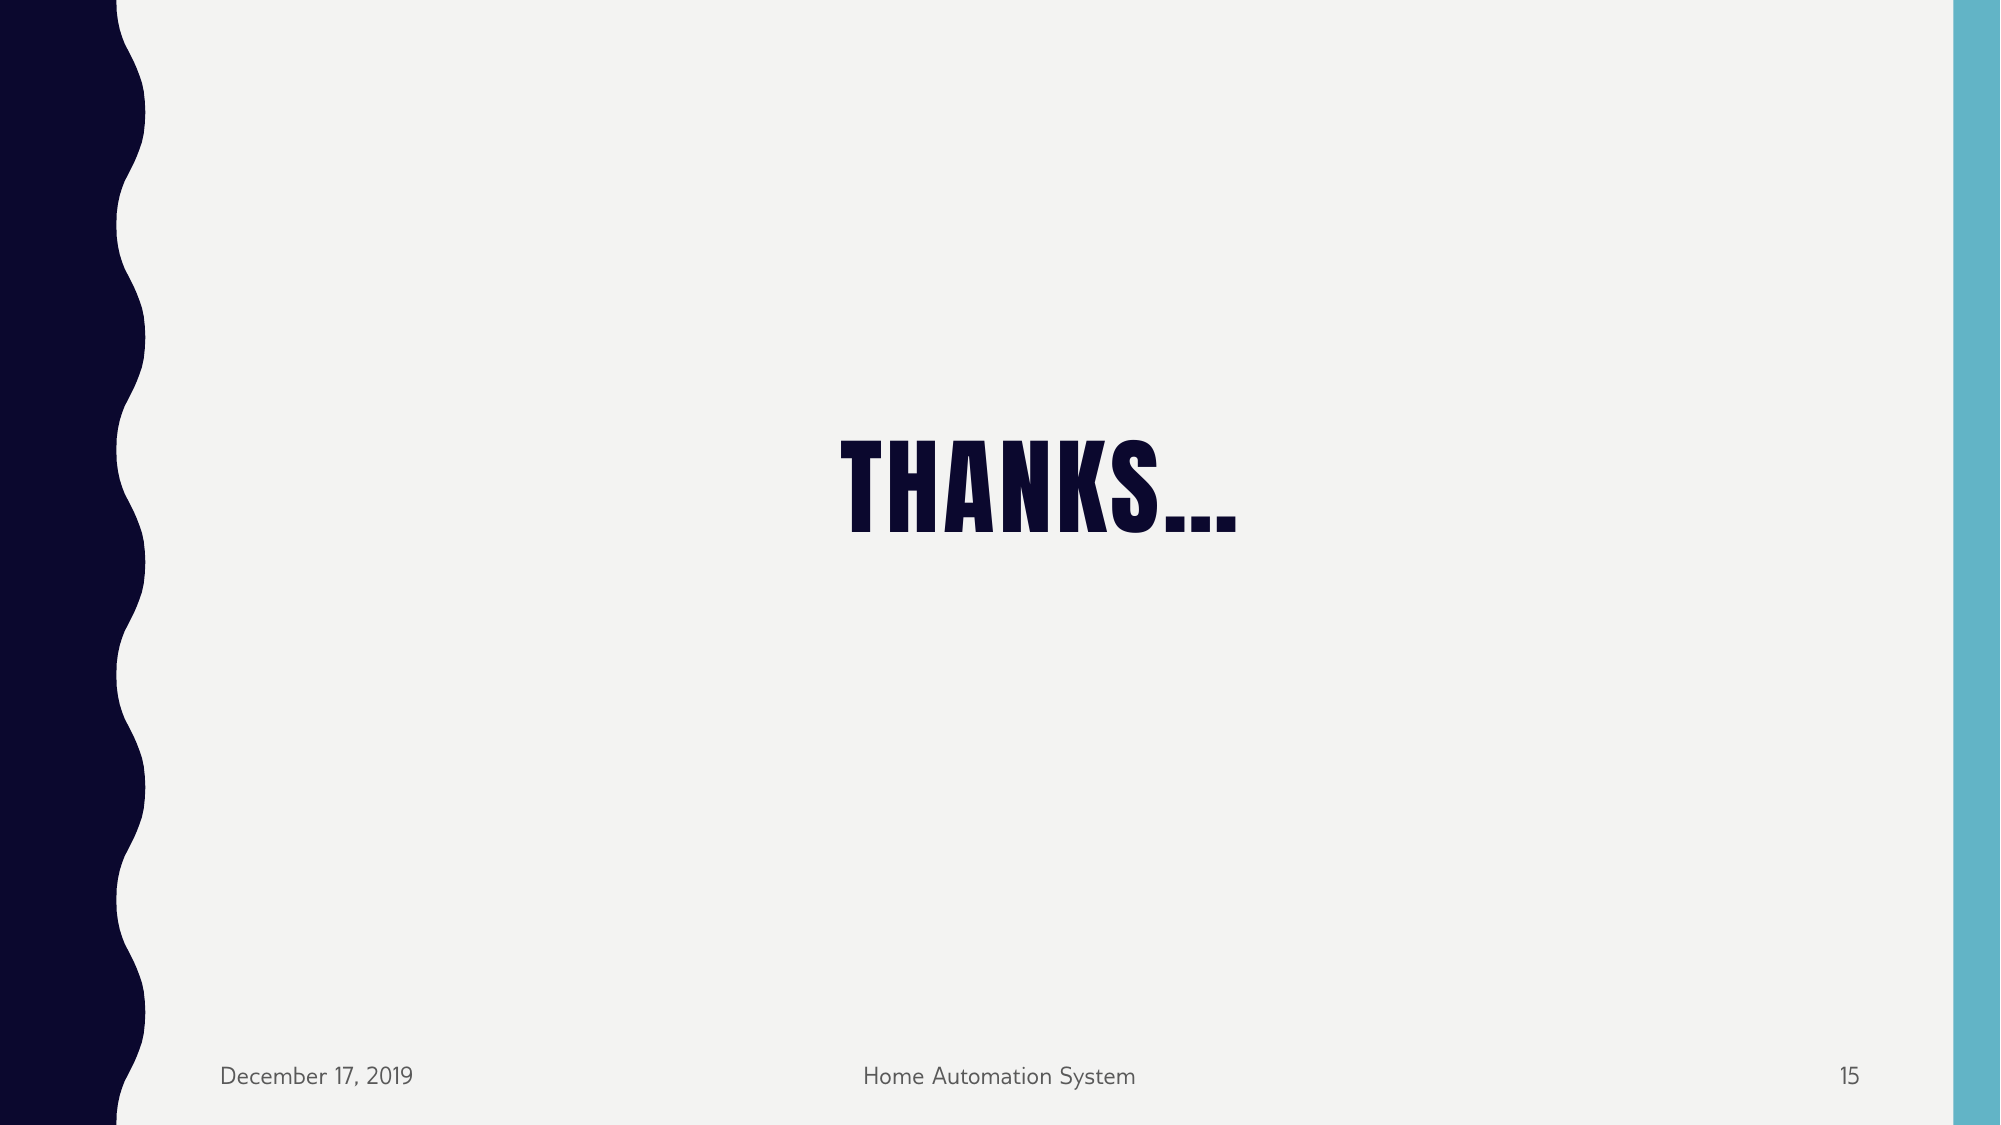

# Thanks…
December 17, 2019
Home Automation System
15